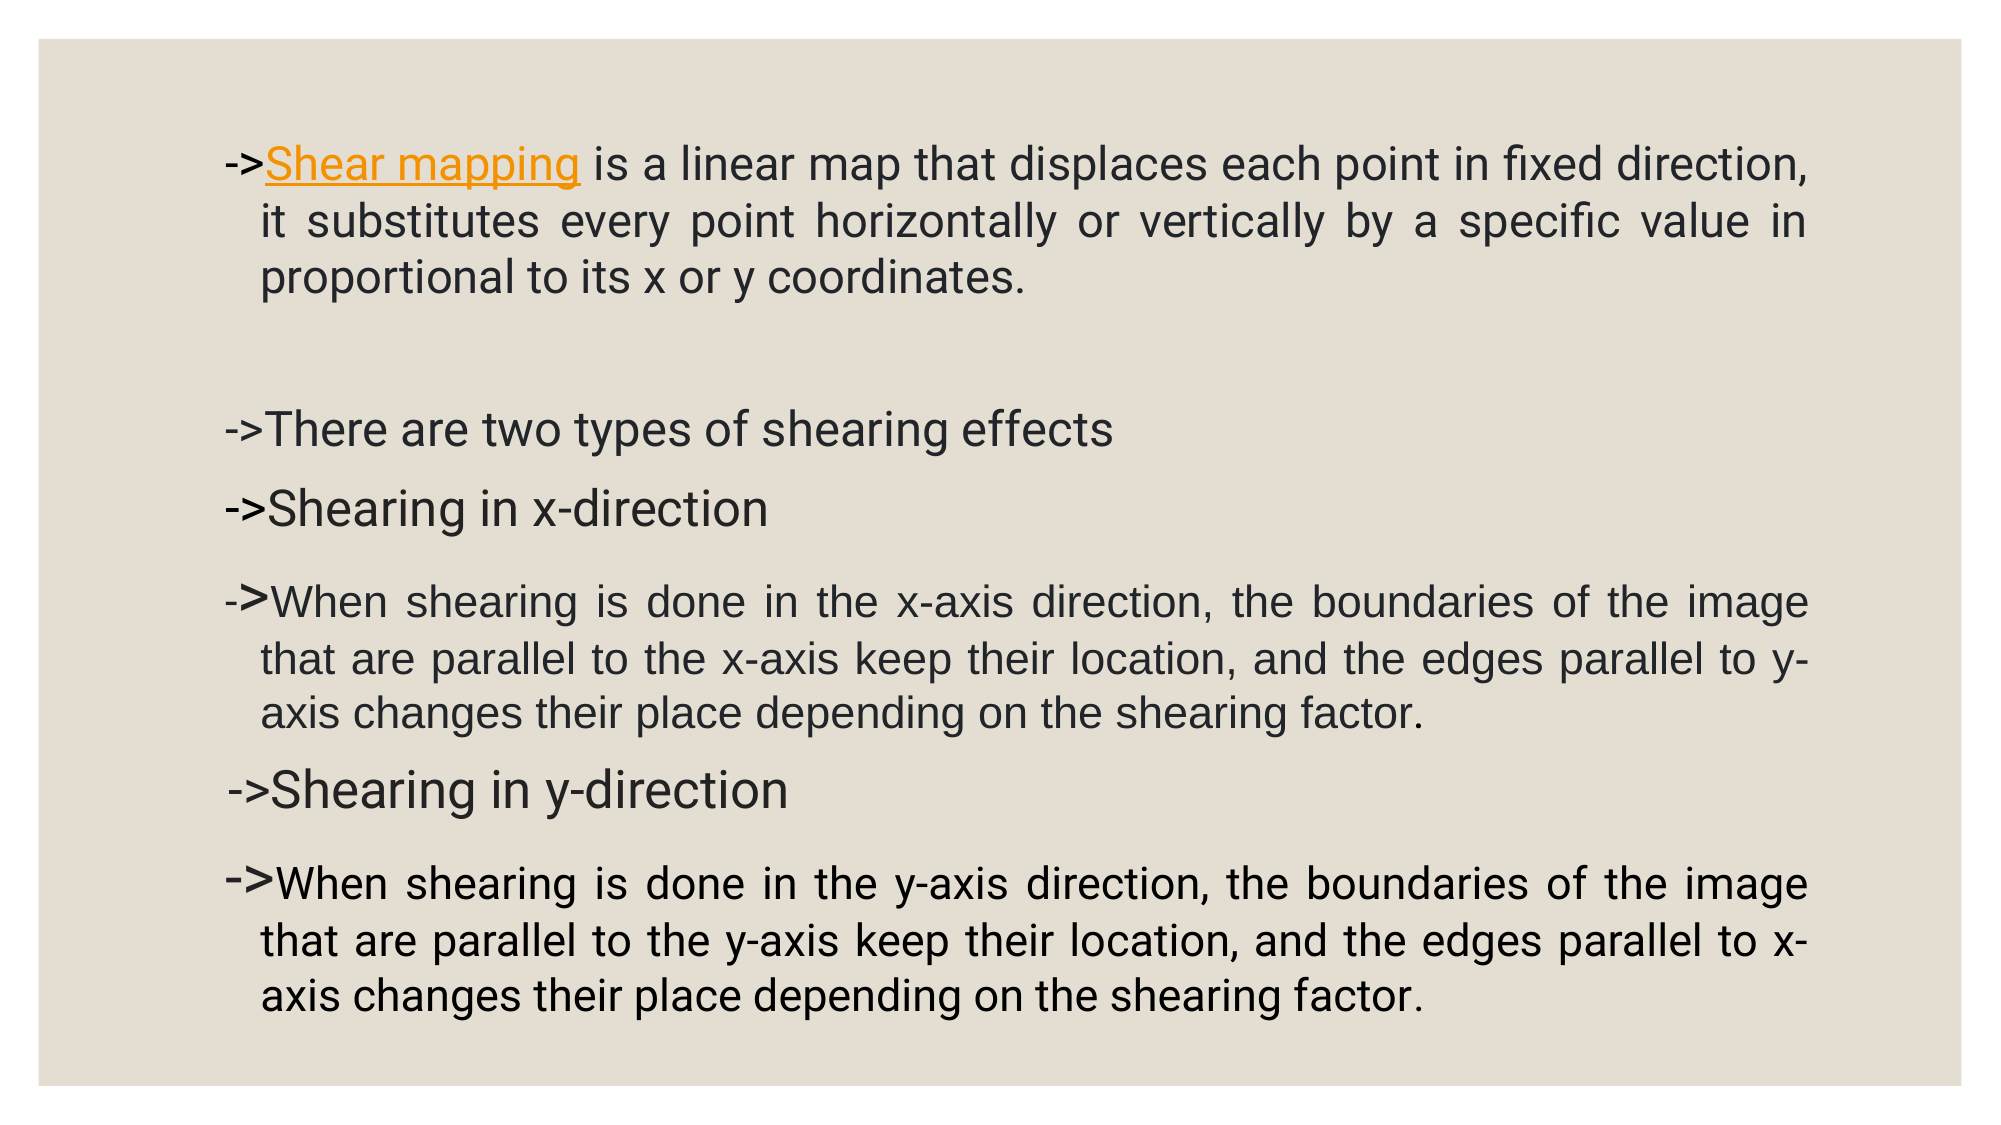

->Shear mapping is a linear map that displaces each point in fixed direction, it substitutes every point horizontally or vertically by a specific value in proportional to its x or y coordinates.

->There are two types of shearing effects
->Shearing in x-direction
->When shearing is done in the x-axis direction, the boundaries of the image that are parallel to the x-axis keep their location, and the edges parallel to y-axis changes their place depending on the shearing factor.
   ->Shearing in y-direction
->When shearing is done in the y-axis direction, the boundaries of the image that are parallel to the y-axis keep their location, and the edges parallel to x-axis changes their place depending on the shearing factor.